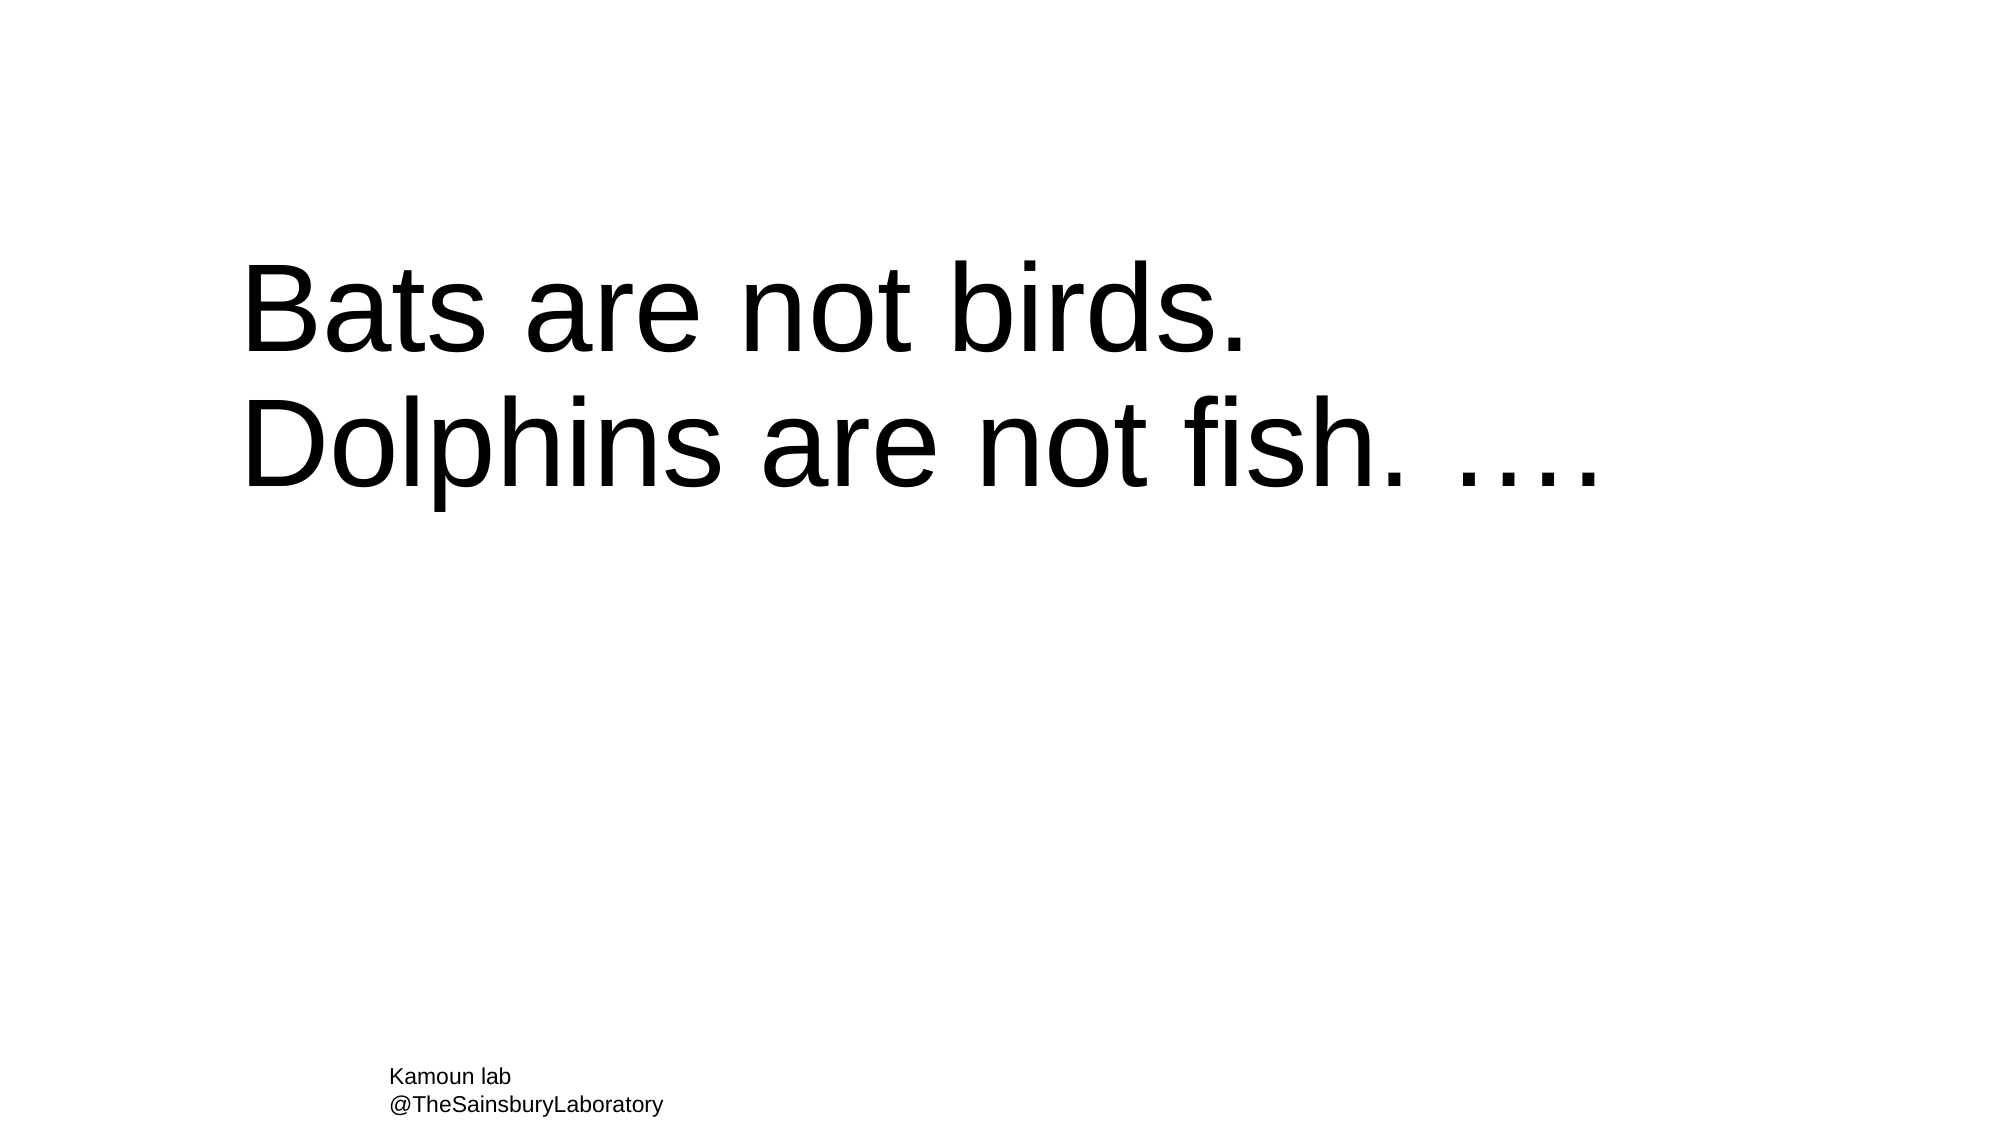

Bats are not birds.
Dolphins are not fish. ….
Kamoun lab
@TheSainsburyLaboratory